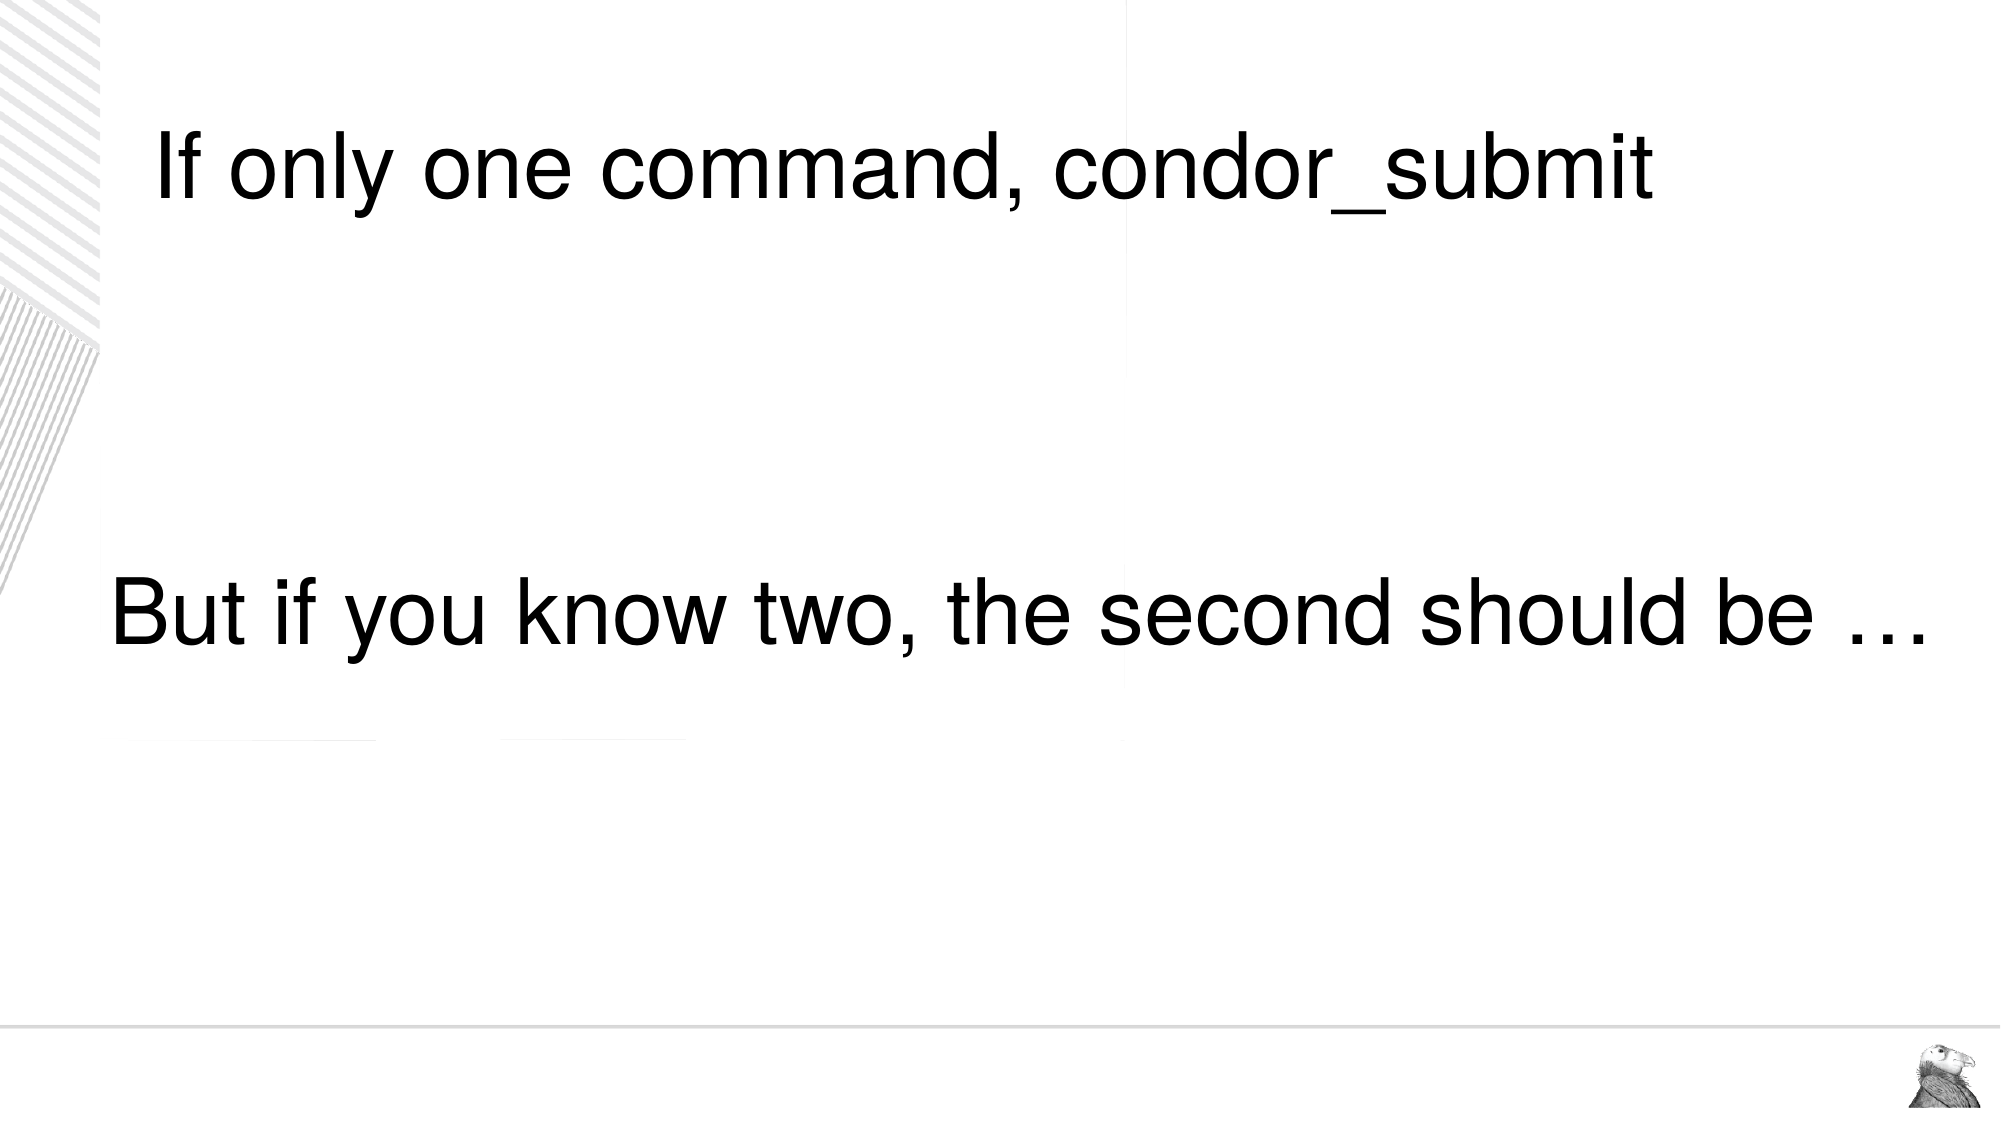

# If only one command, condor_submit

But if you know two, the second should be …